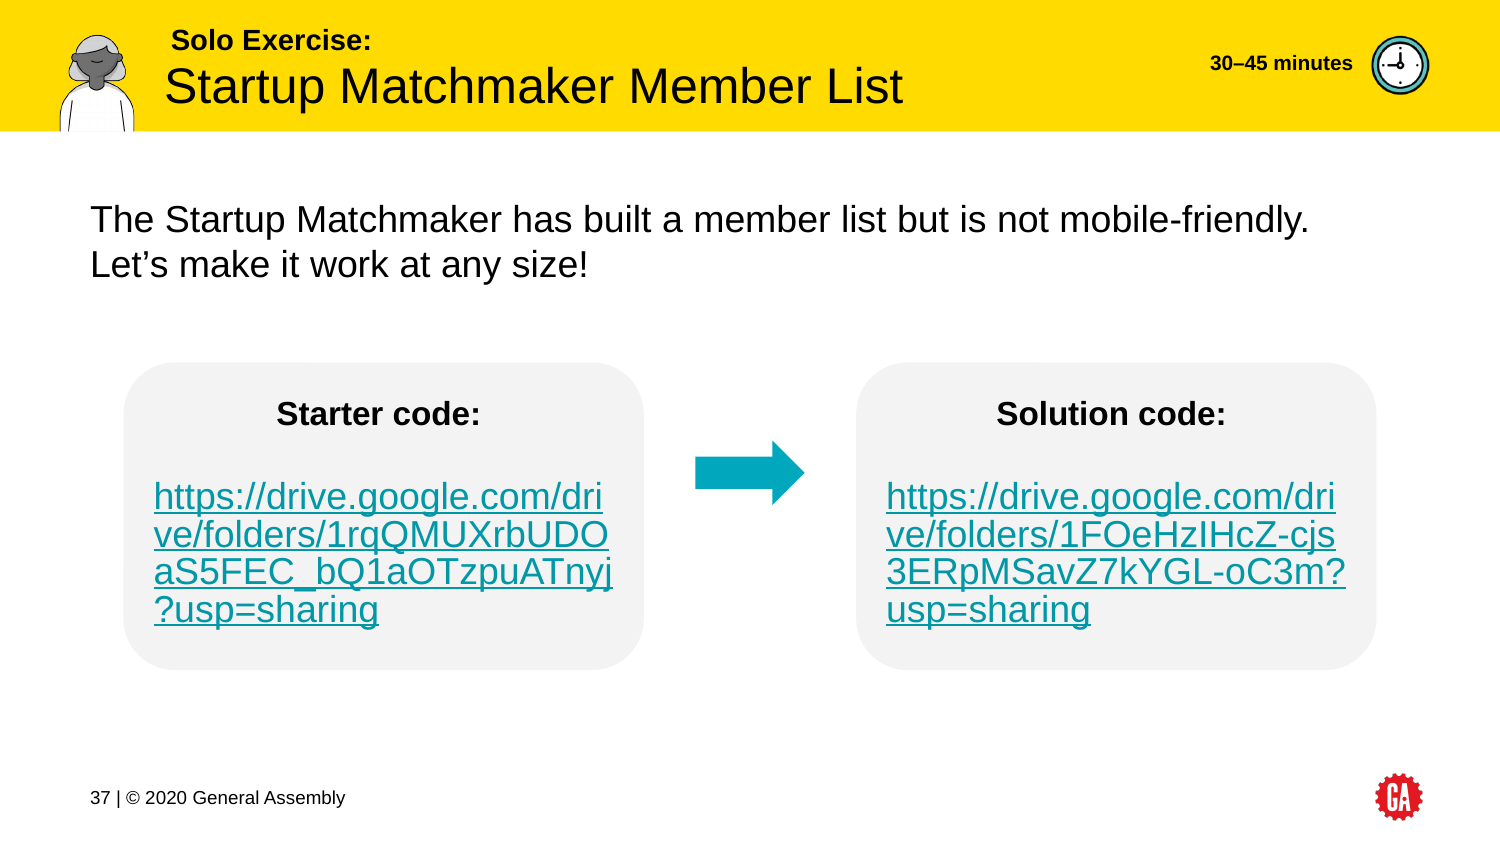

30–45 minutes
# Startup Matchmaker Member List
The Startup Matchmaker has built a member list but is not mobile-friendly.  Let’s make it work at any size!
Starter code:
https://drive.google.com/drive/folders/1rqQMUXrbUDOaS5FEC_bQ1aOTzpuATnyj?usp=sharing
Solution code:
https://drive.google.com/drive/folders/1FOeHzIHcZ-cjs3ERpMSavZ7kYGL-oC3m?usp=sharing

37 | © 2020 General Assembly
37